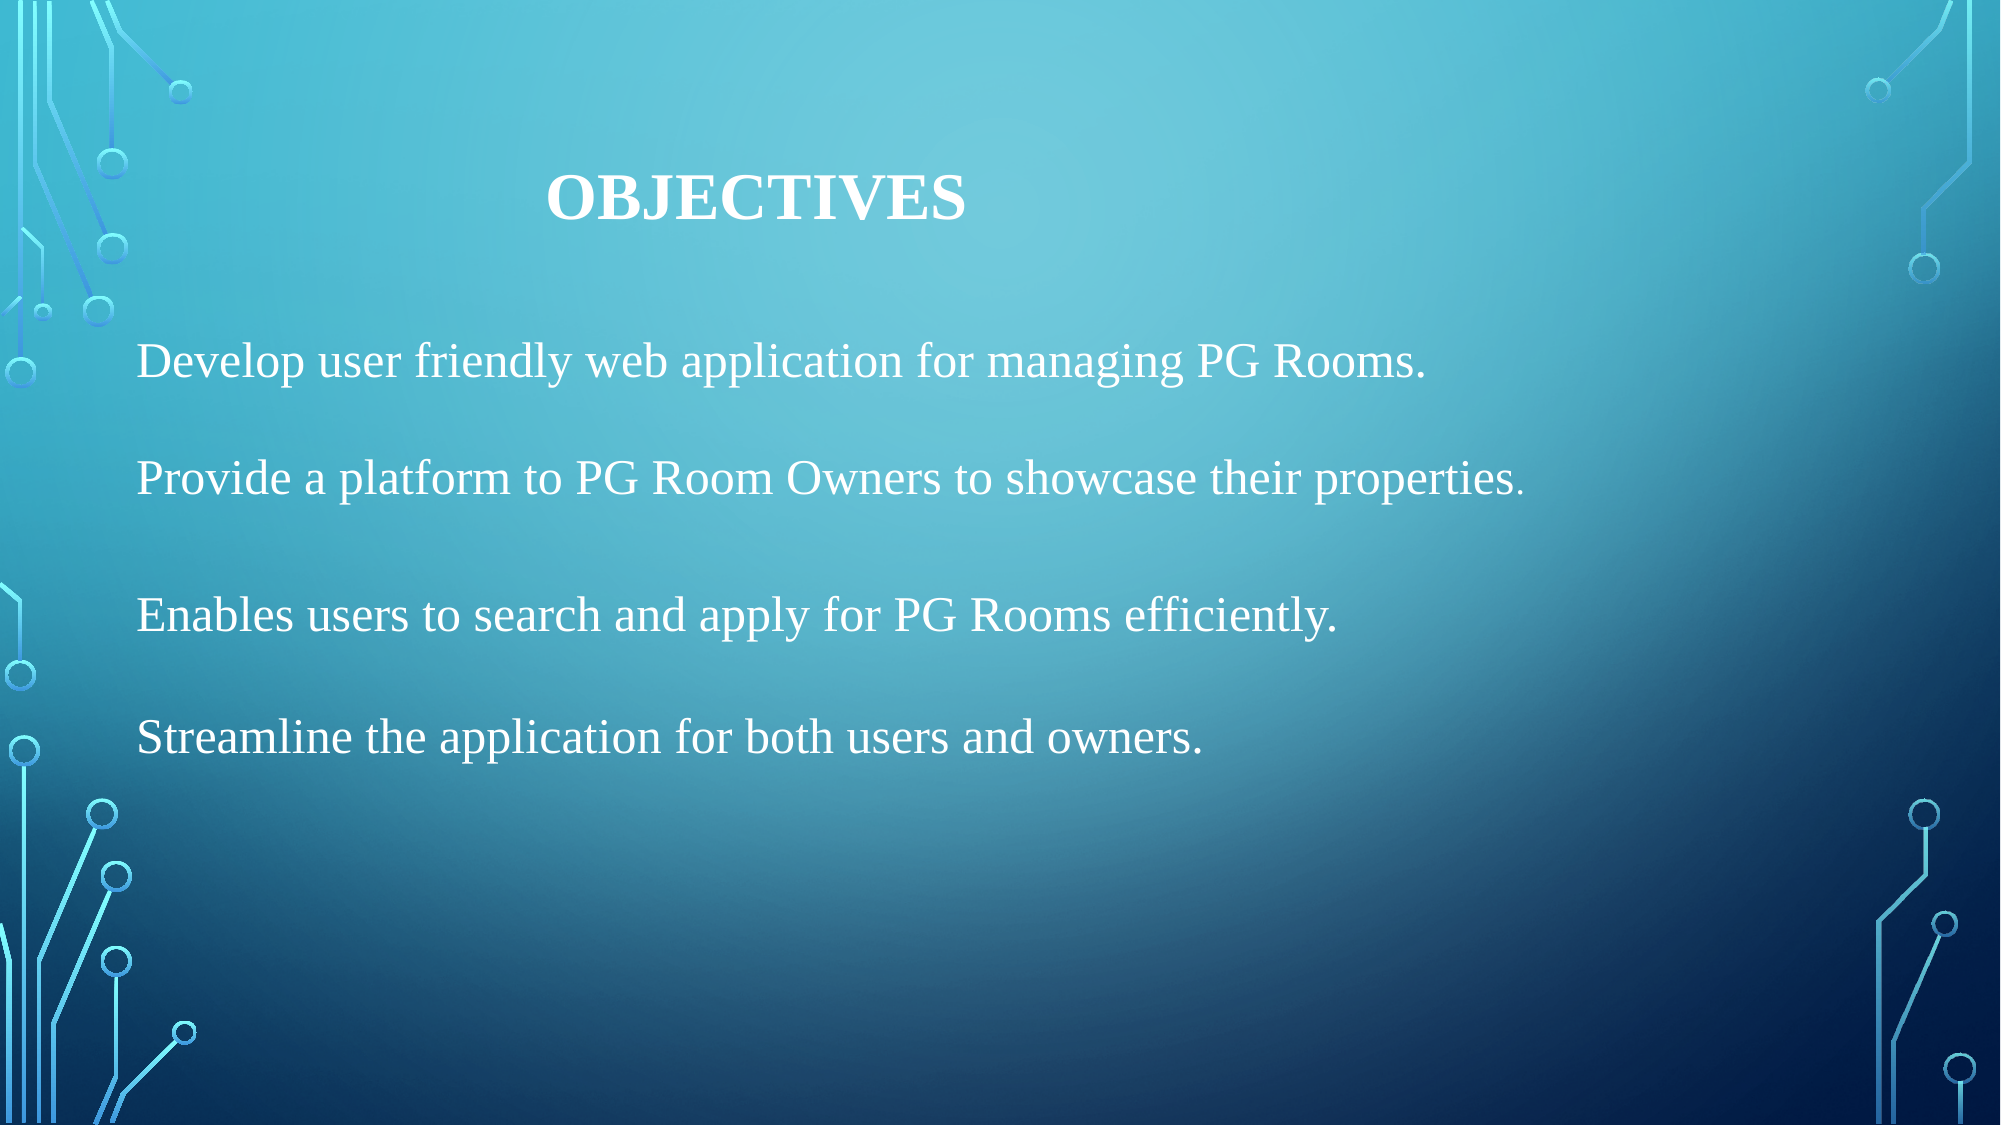

OBJECTIVES
Develop user friendly web application for managing PG Rooms.
Provide a platform to PG Room Owners to showcase their properties.
Enables users to search and apply for PG Rooms efficiently.
Streamline the application for both users and owners.